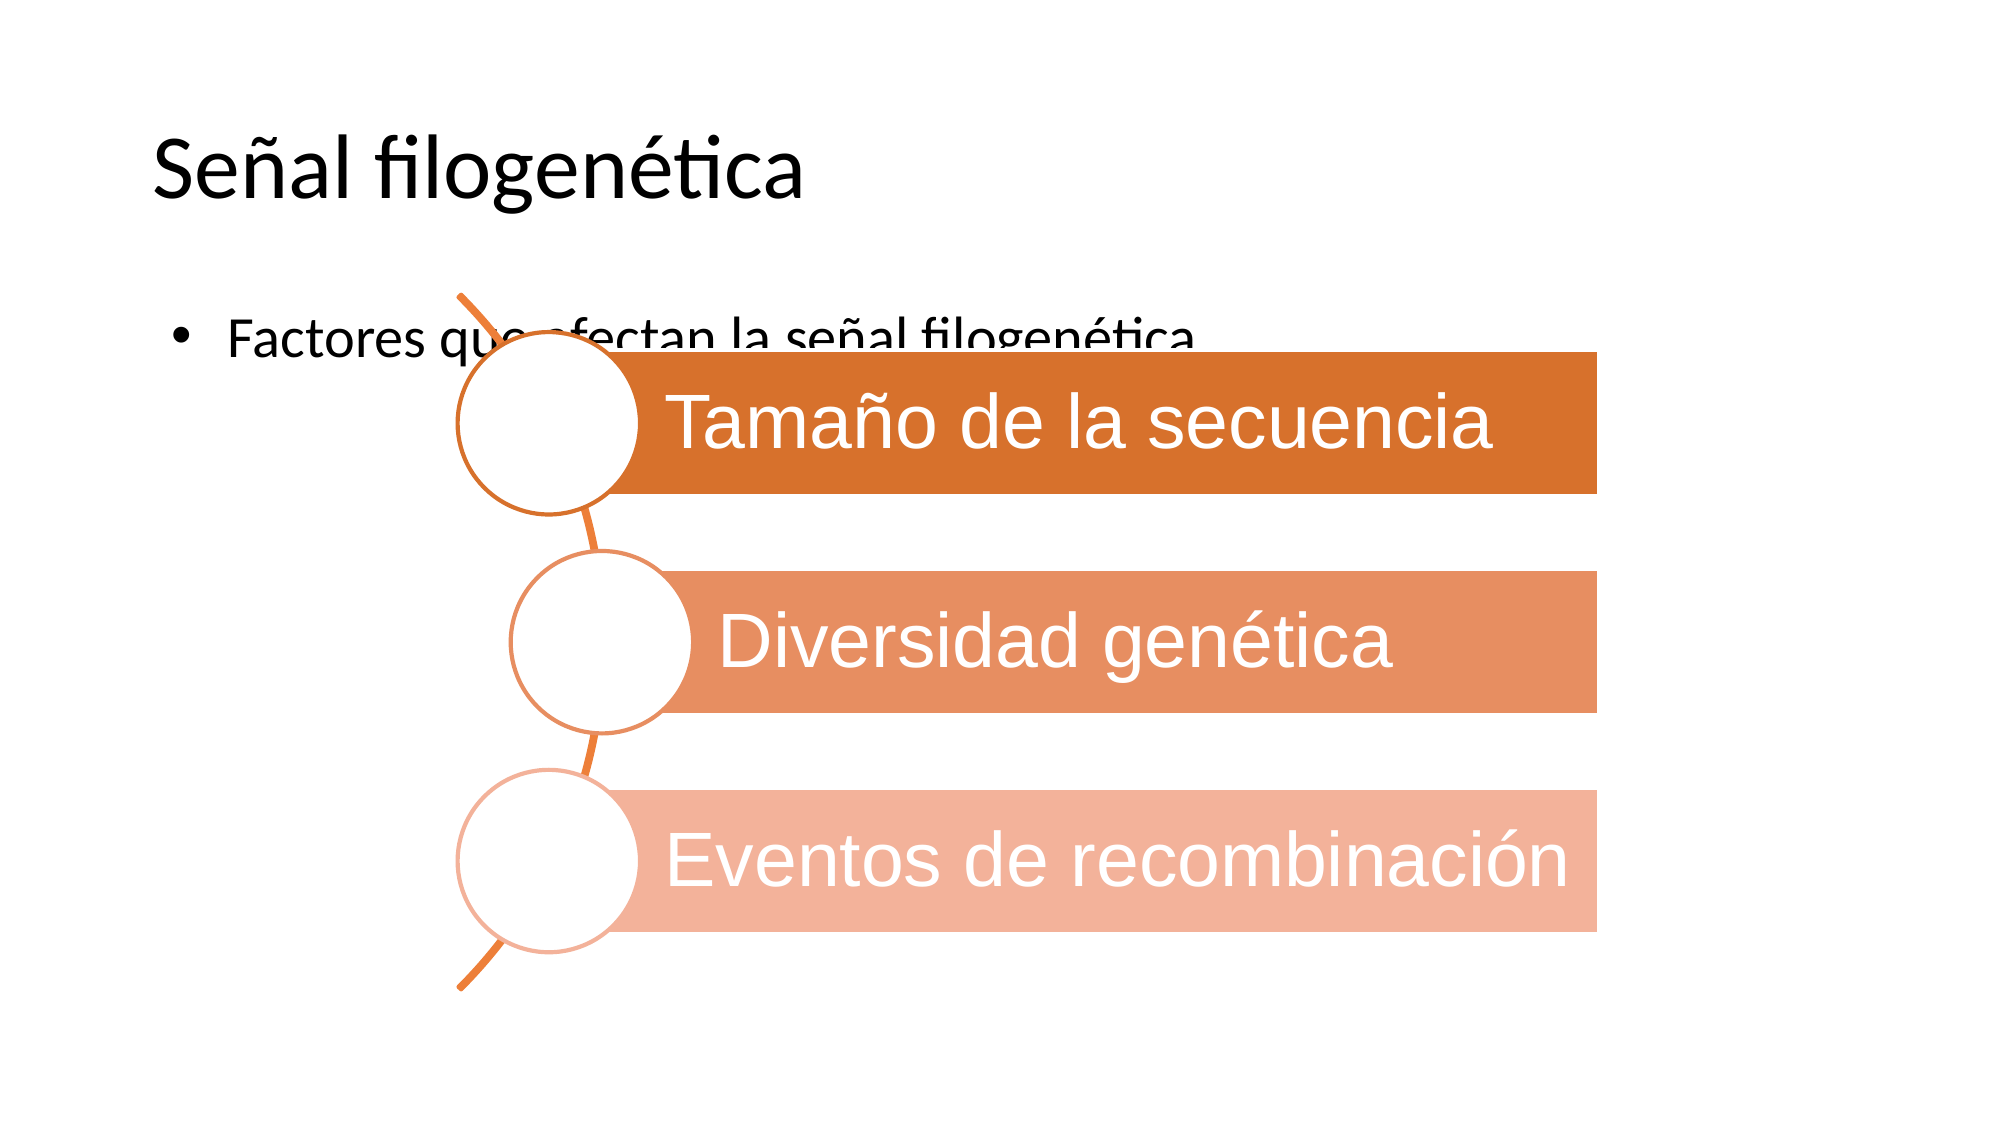

# Señal filogenética
Tamaño de la secuencia
Diversidad genética
Eventos de recombinación
Factores que afectan la señal filogenética